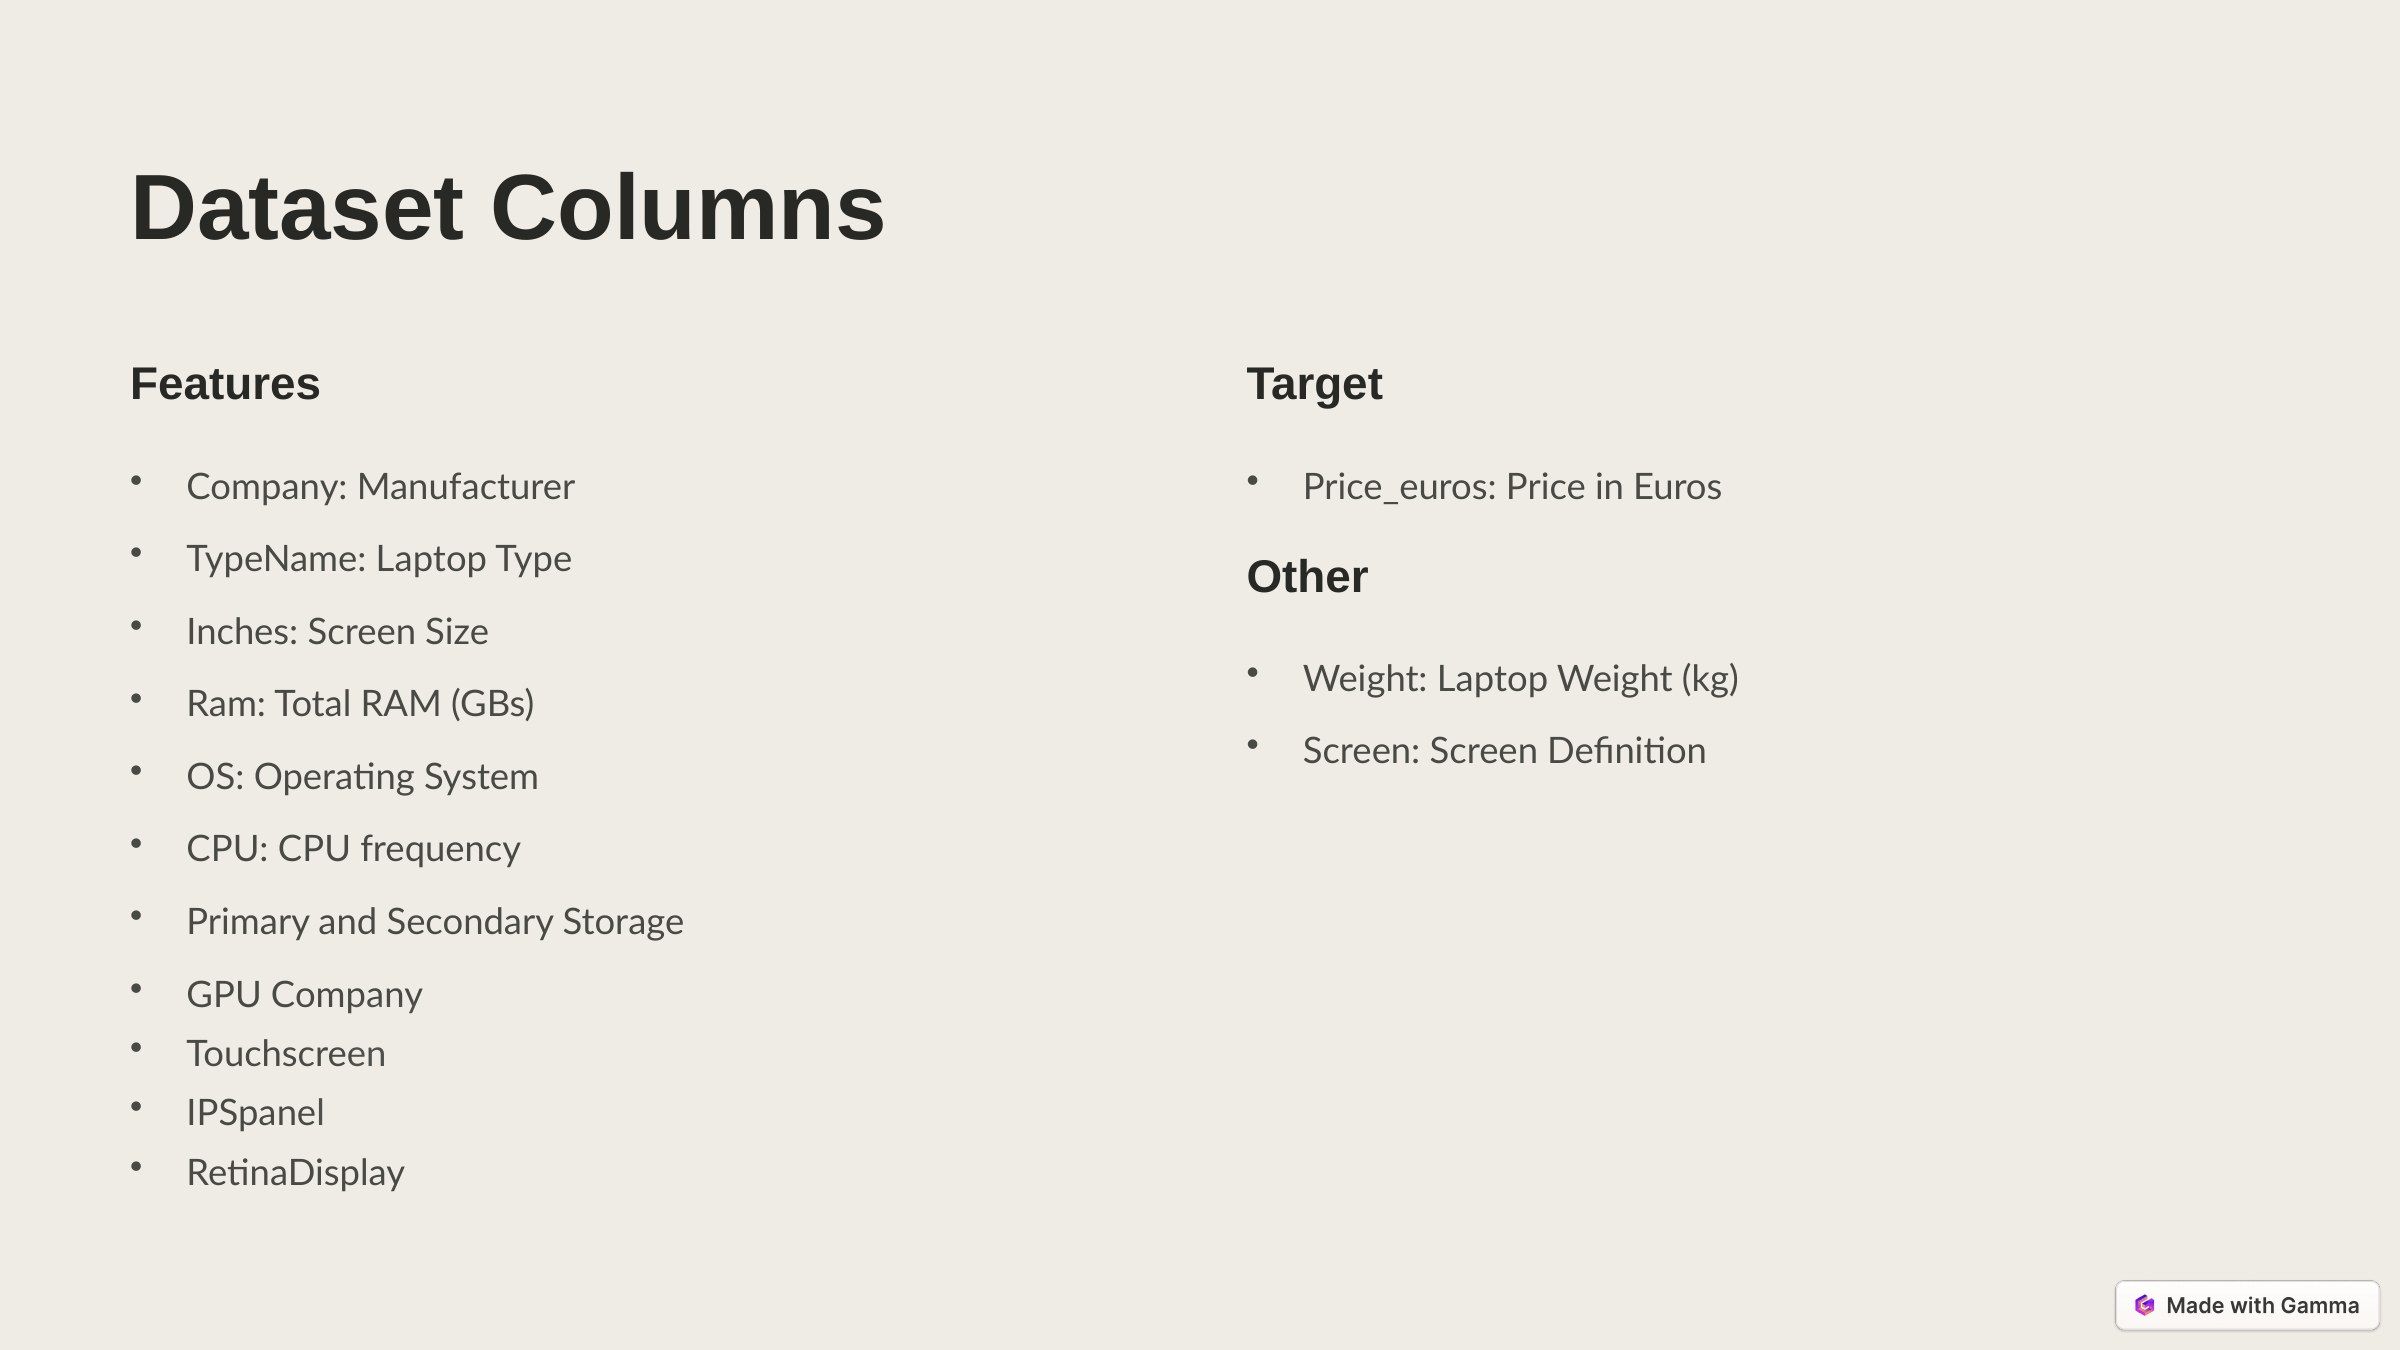

Dataset Columns
Features
Target
Company: Manufacturer
Price_euros: Price in Euros
TypeName: Laptop Type
Other
Inches: Screen Size
Weight: Laptop Weight (kg)
Ram: Total RAM (GBs)
Screen: Screen Definition
OS: Operating System
CPU: CPU frequency
Primary and Secondary Storage
GPU Company
Touchscreen
IPSpanel
RetinaDisplay